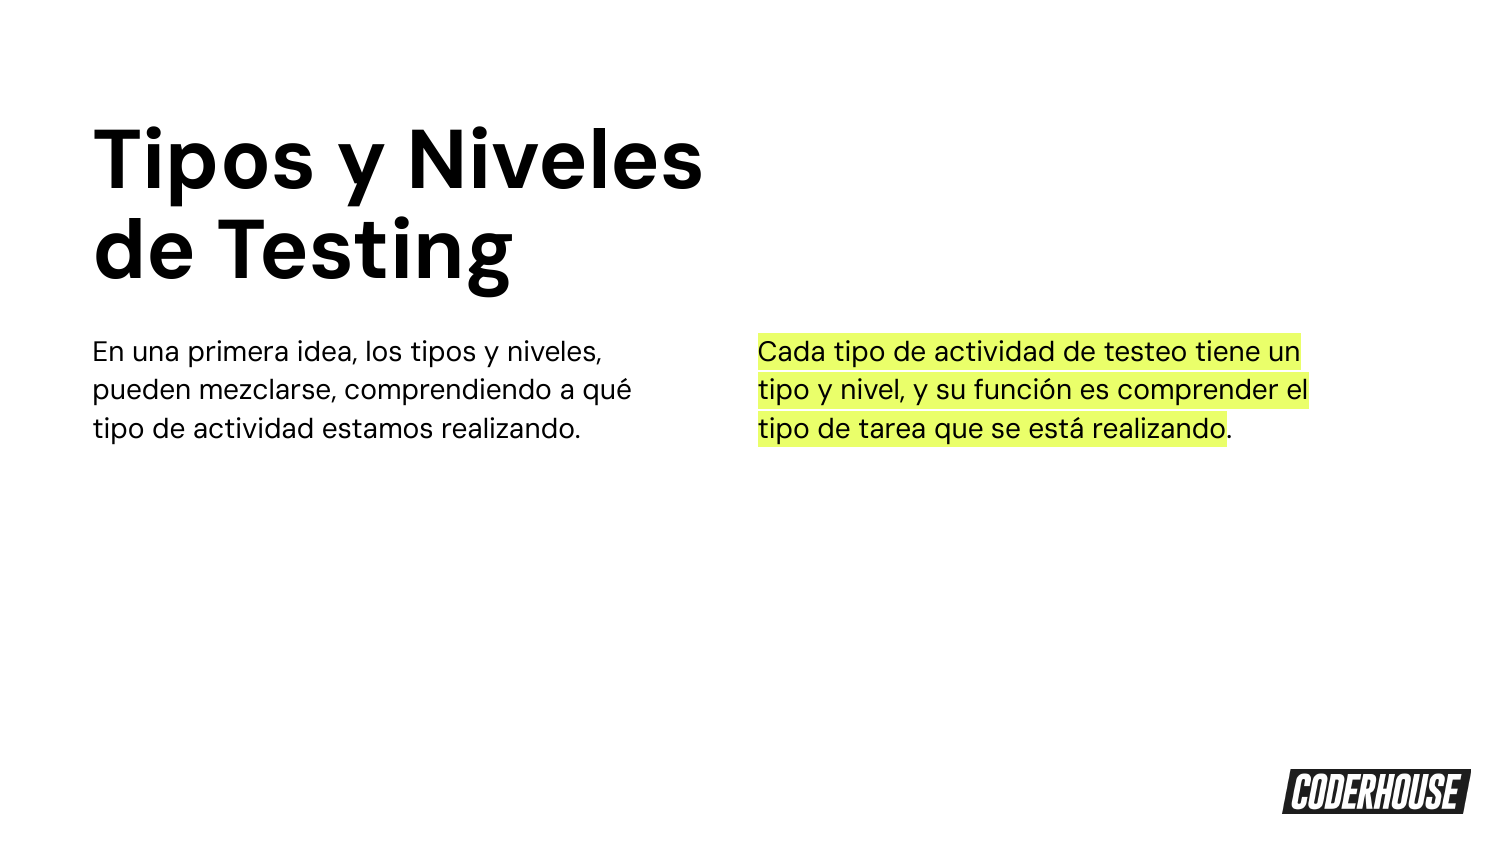

Tipos y Niveles
de Testing
En una primera idea, los tipos y niveles, pueden mezclarse, comprendiendo a qué tipo de actividad estamos realizando.

Cada tipo de actividad de testeo tiene un tipo y nivel, y su función es comprender el tipo de tarea que se está realizando.